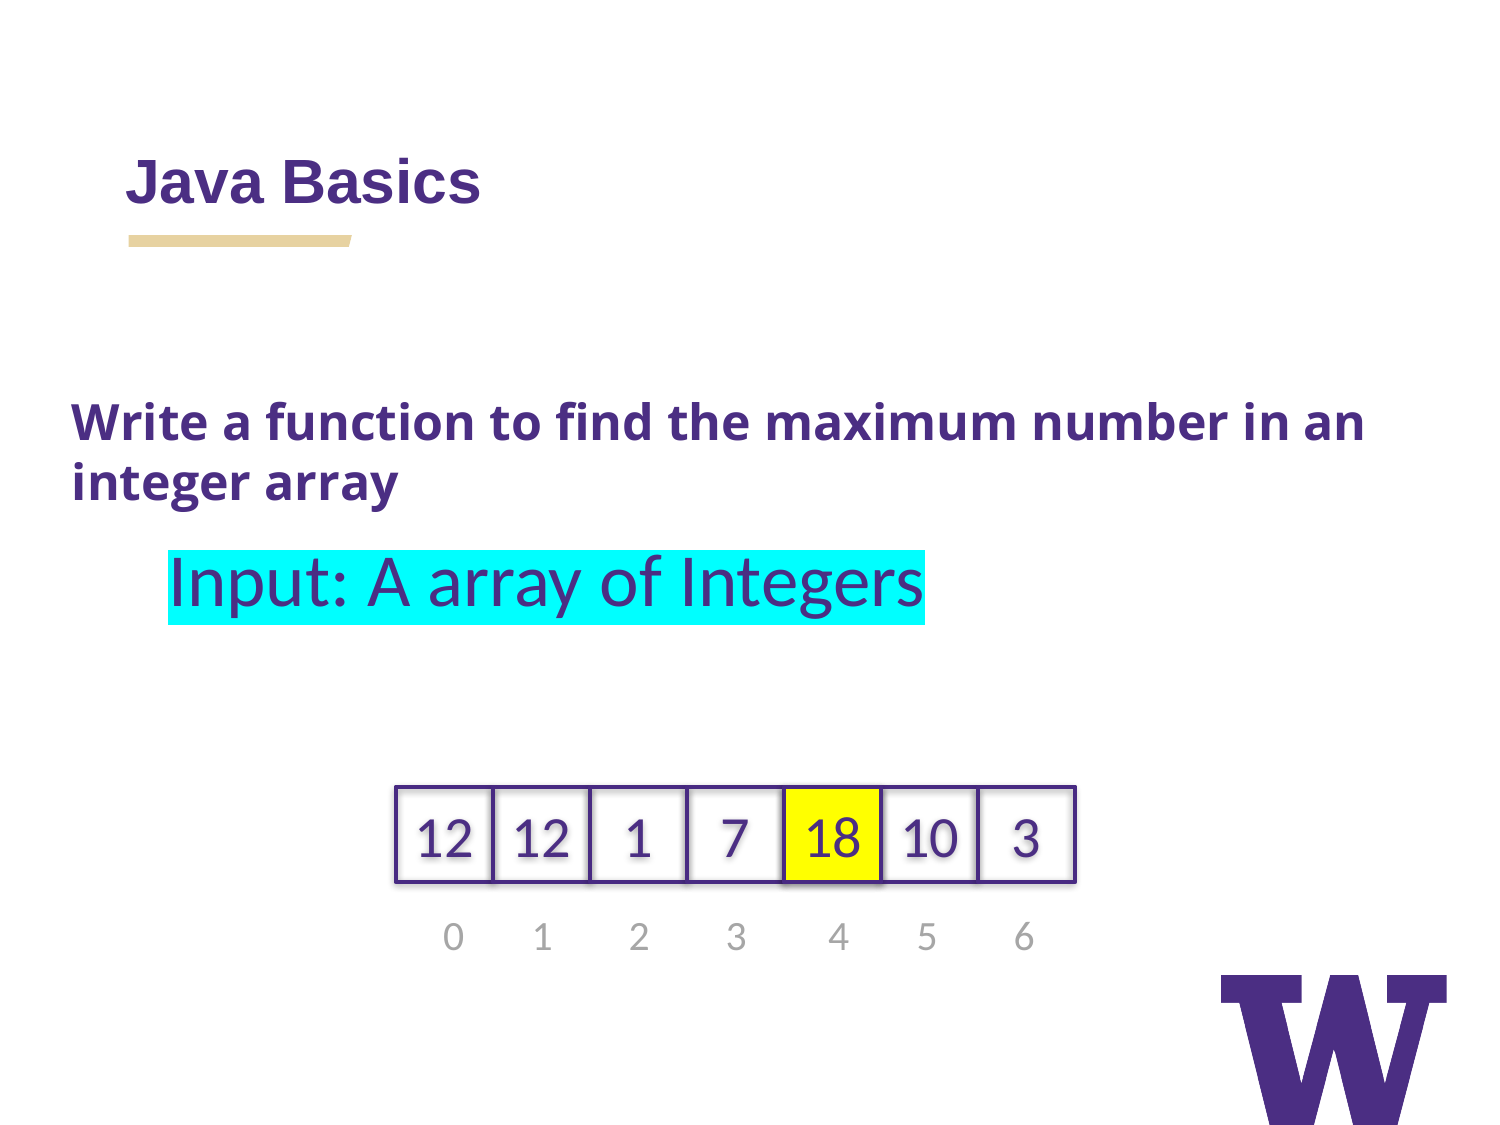

# Java Basics

Write a function to find the maximum number in an integer array
Input: A array of Integers
12
12
1
7
18
18
10
3
0
2
3
4
6
1
5